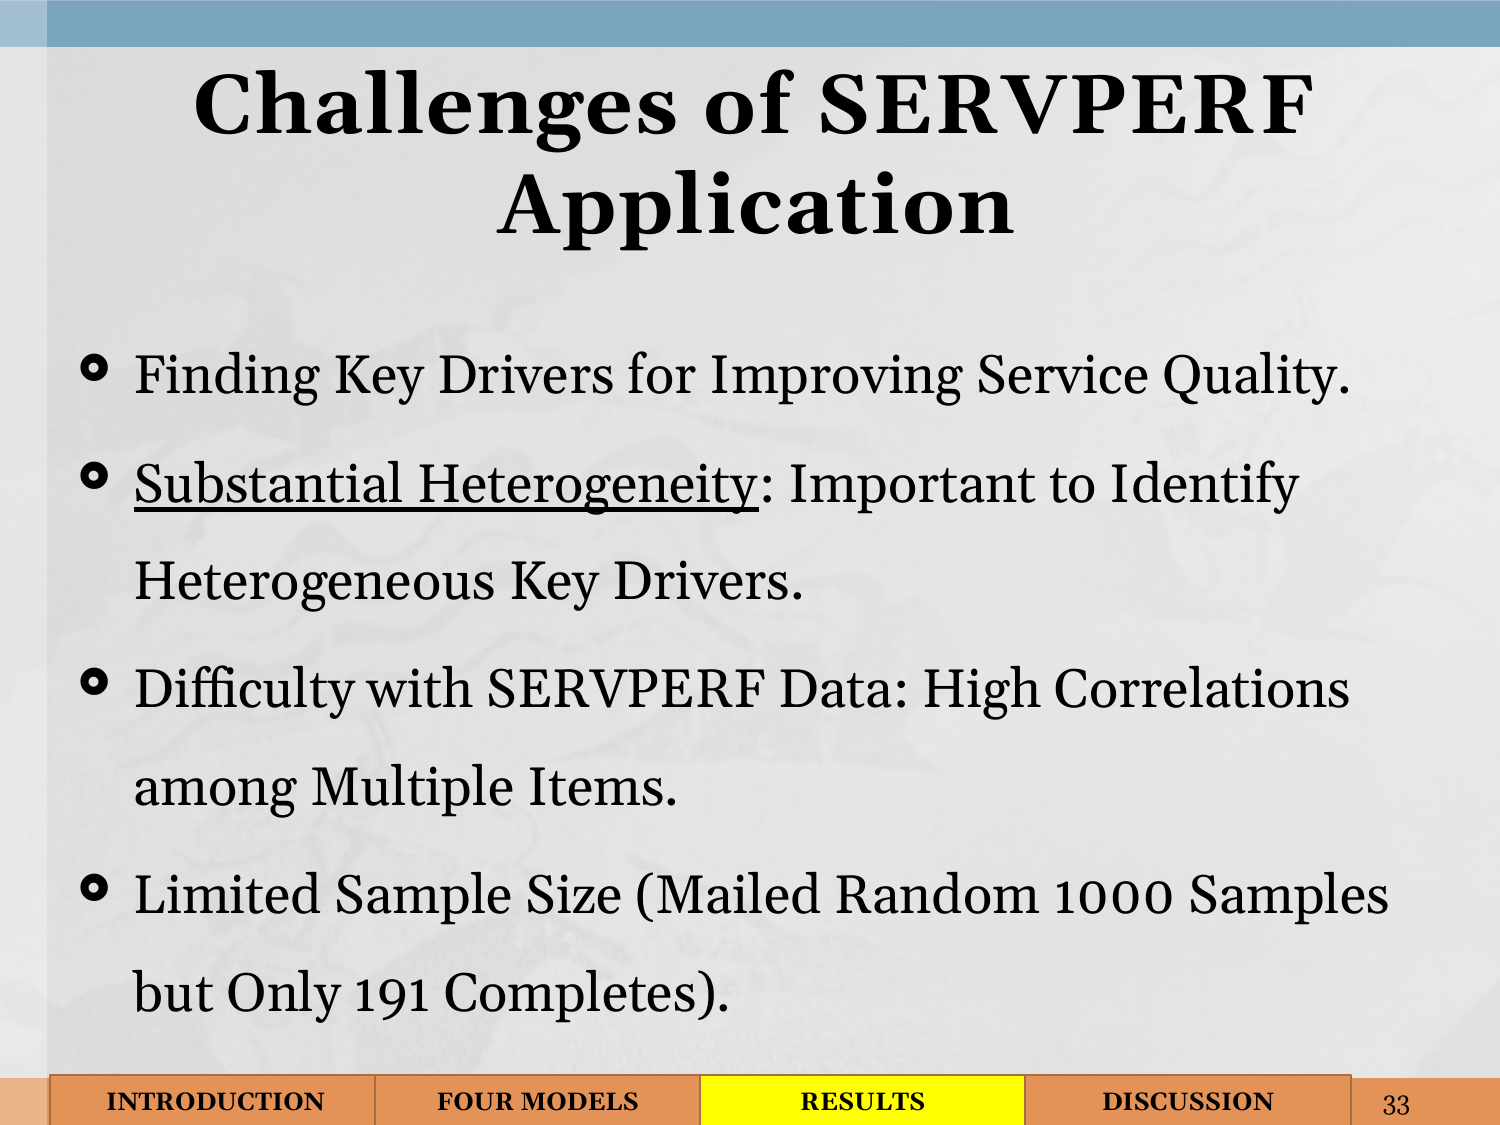

# Challenges of SERVPERF Application
Finding Key Drivers for Improving Service Quality.
Substantial Heterogeneity: Important to Identify Heterogeneous Key Drivers.
Difficulty with SERVPERF Data: High Correlations among Multiple Items.
Limited Sample Size (Mailed Random 1000 Samples but Only 191 Completes).

INTRODUCTION
FOUR MODELS
RESULTS
DISCUSSION
33